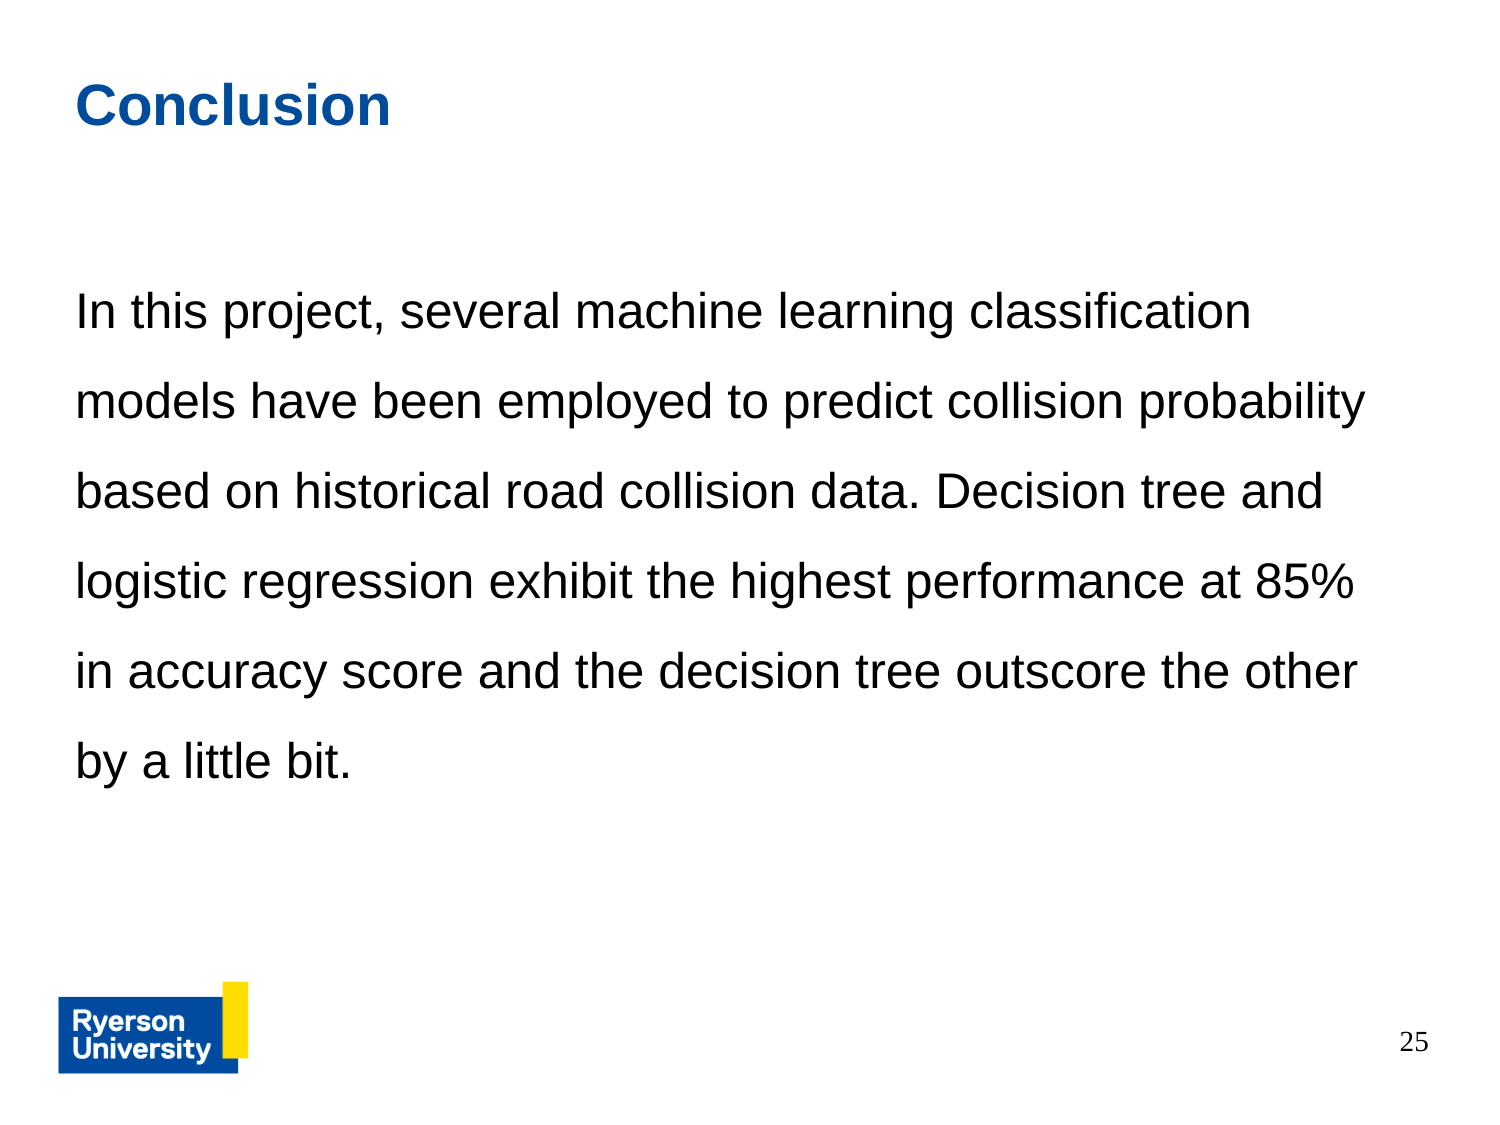

# Conclusion
In this project, several machine learning classification models have been employed to predict collision probability based on historical road collision data. Decision tree and logistic regression exhibit the highest performance at 85% in accuracy score and the decision tree outscore the other by a little bit.

25